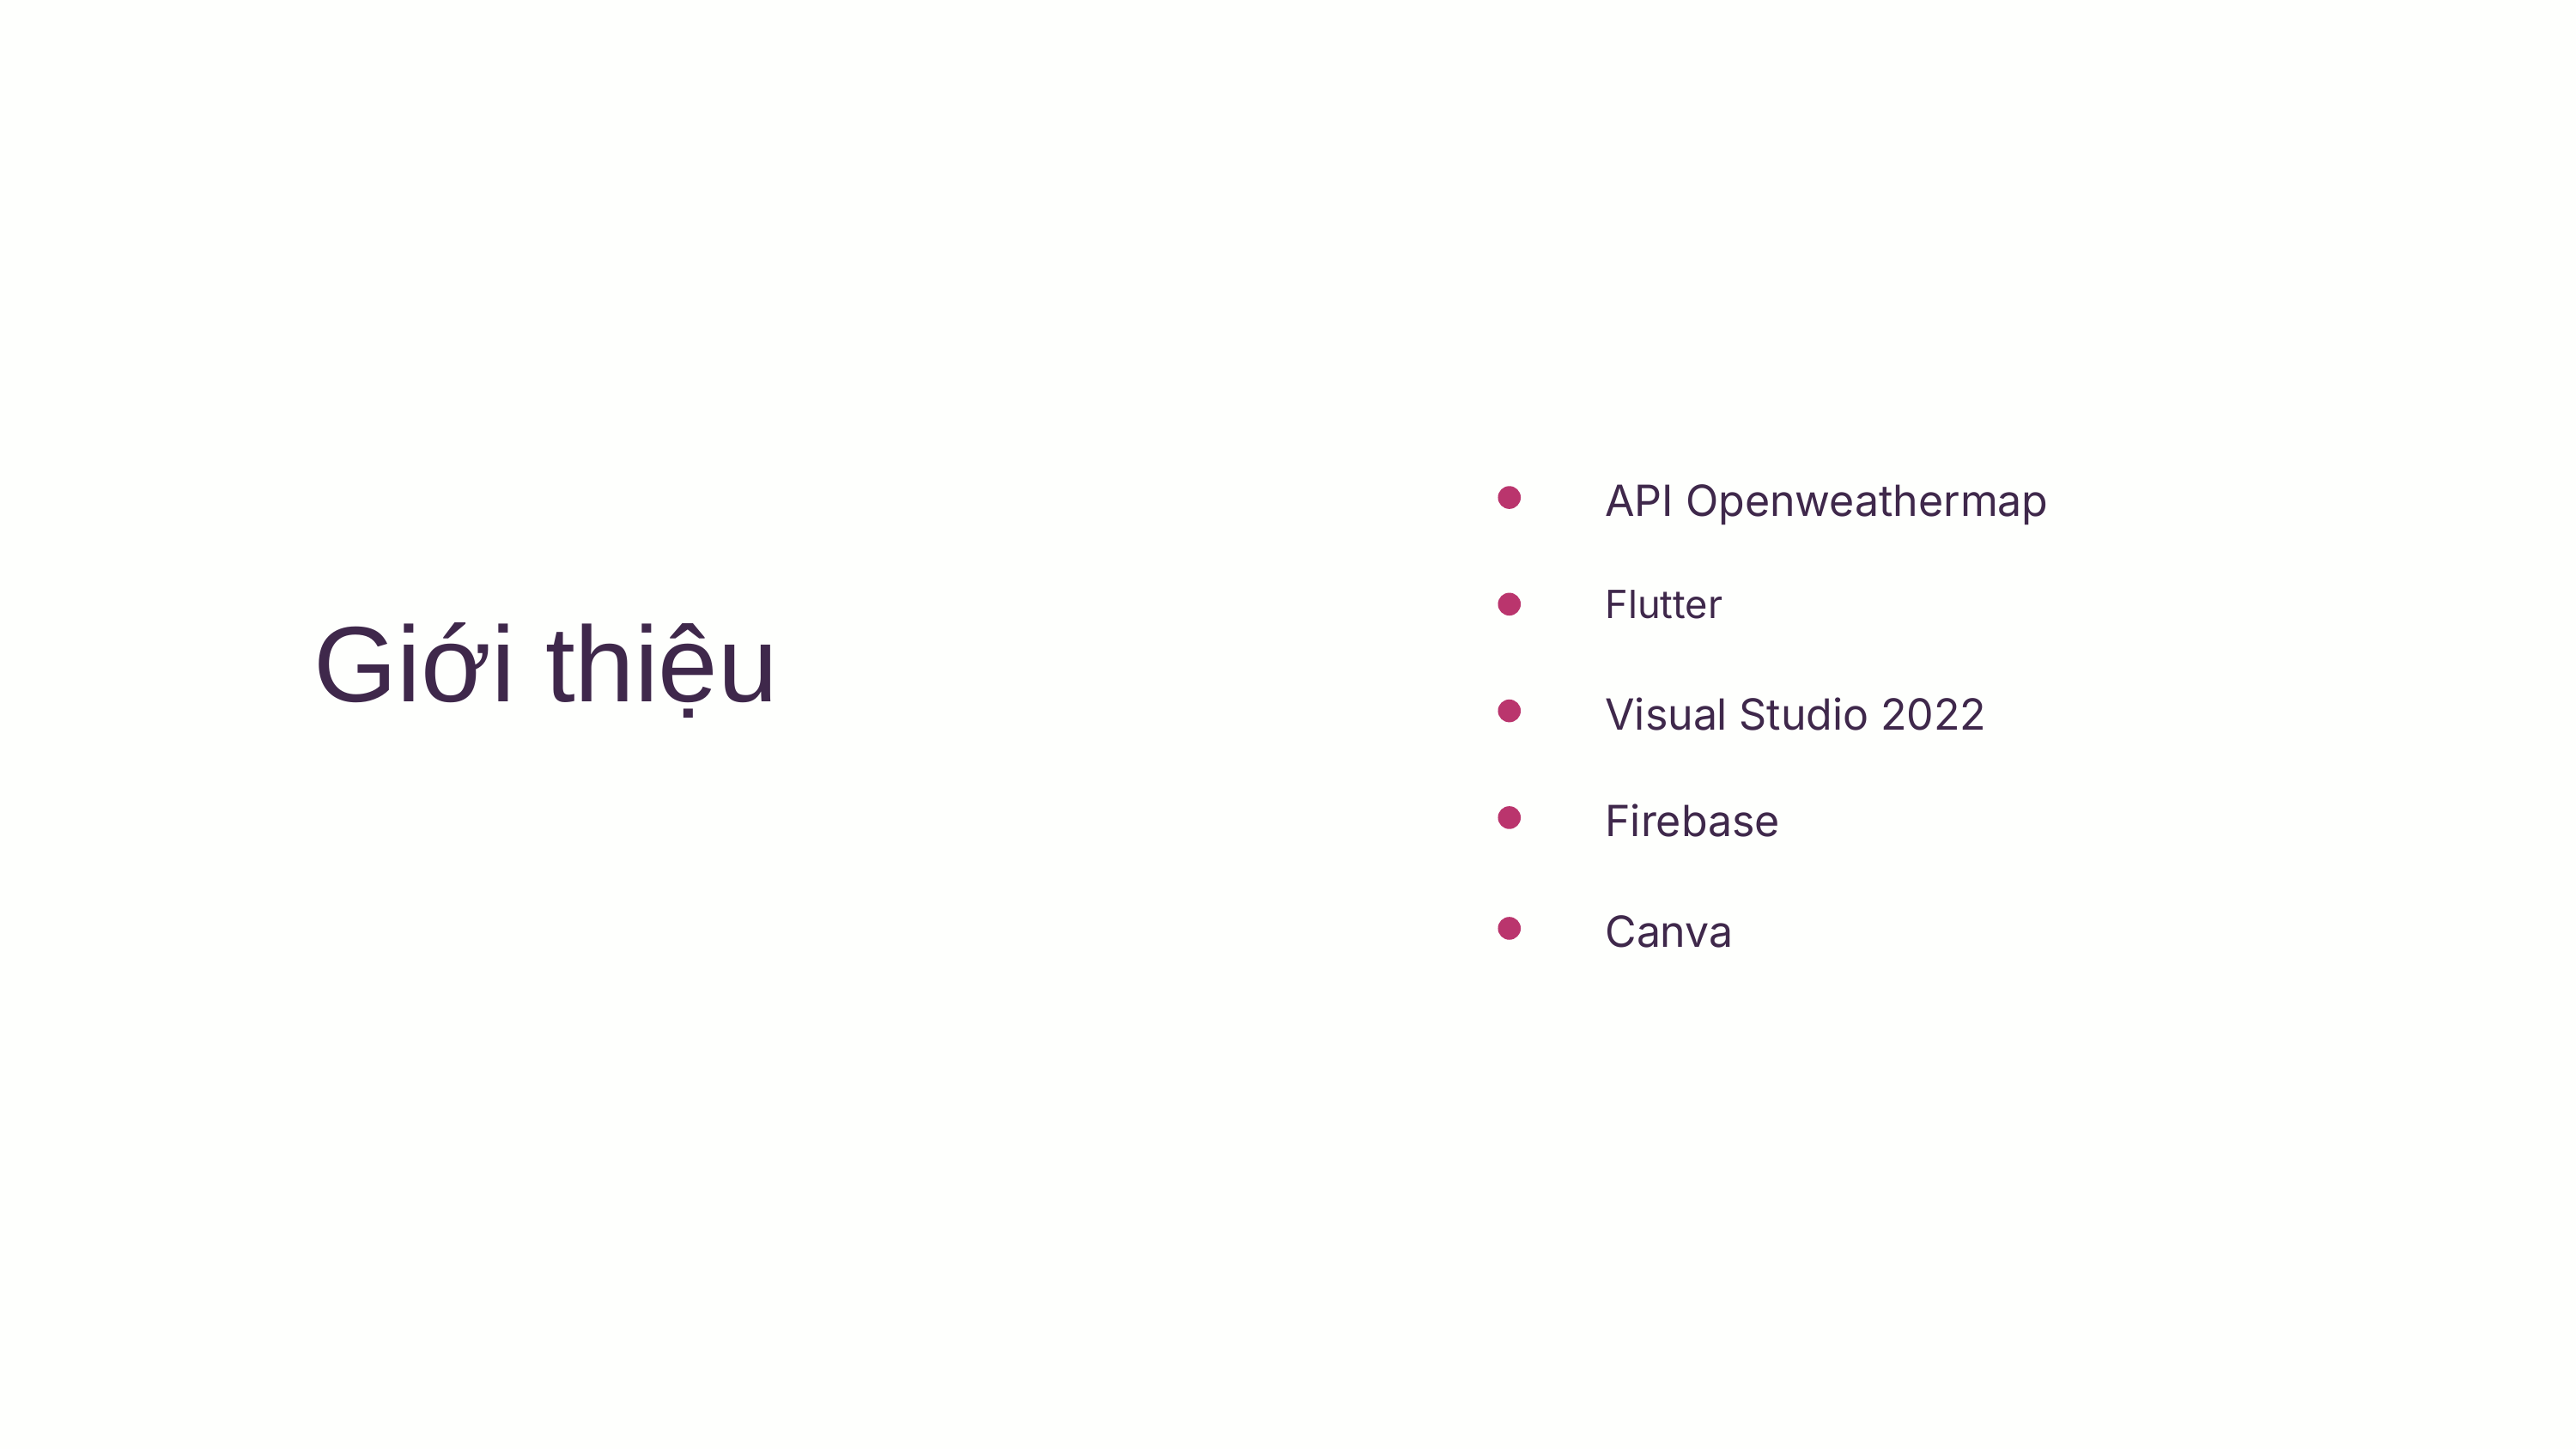

API Openweathermap

Flutter

Giới thiệu

Visual Studio 2022

Firebase

Canva